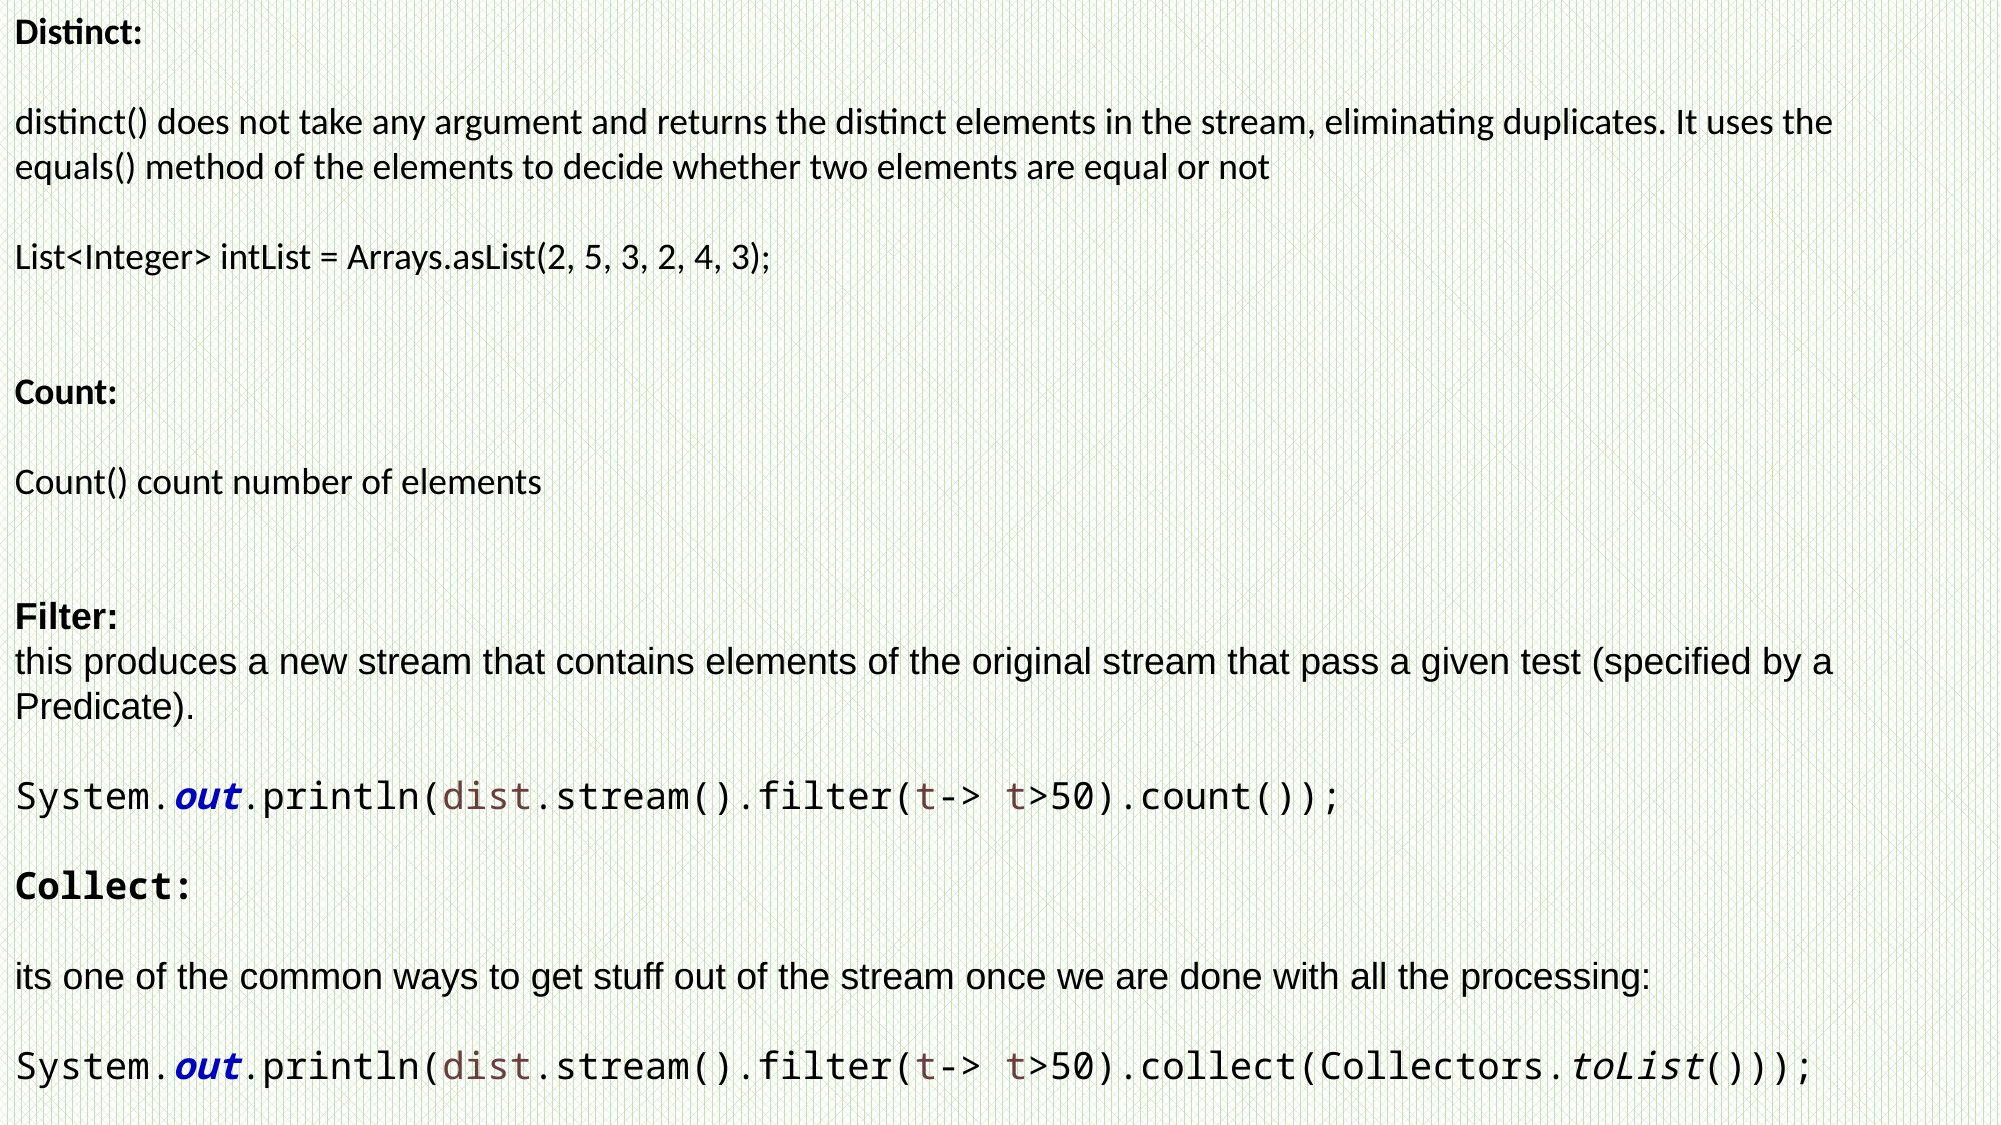

Distinct:

distinct() does not take any argument and returns the distinct elements in the stream, eliminating duplicates. It uses the equals() method of the elements to decide whether two elements are equal or not

List<Integer> intList = Arrays.asList(2, 5, 3, 2, 4, 3);

Count:

Count() count number of elements

Filter:
this produces a new stream that contains elements of the original stream that pass a given test (specified by a Predicate).

System.out.println(dist.stream().filter(t-> t>50).count());

Collect:

its one of the common ways to get stuff out of the stream once we are done with all the processing:

System.out.println(dist.stream().filter(t-> t>50).collect(Collectors.toList()));